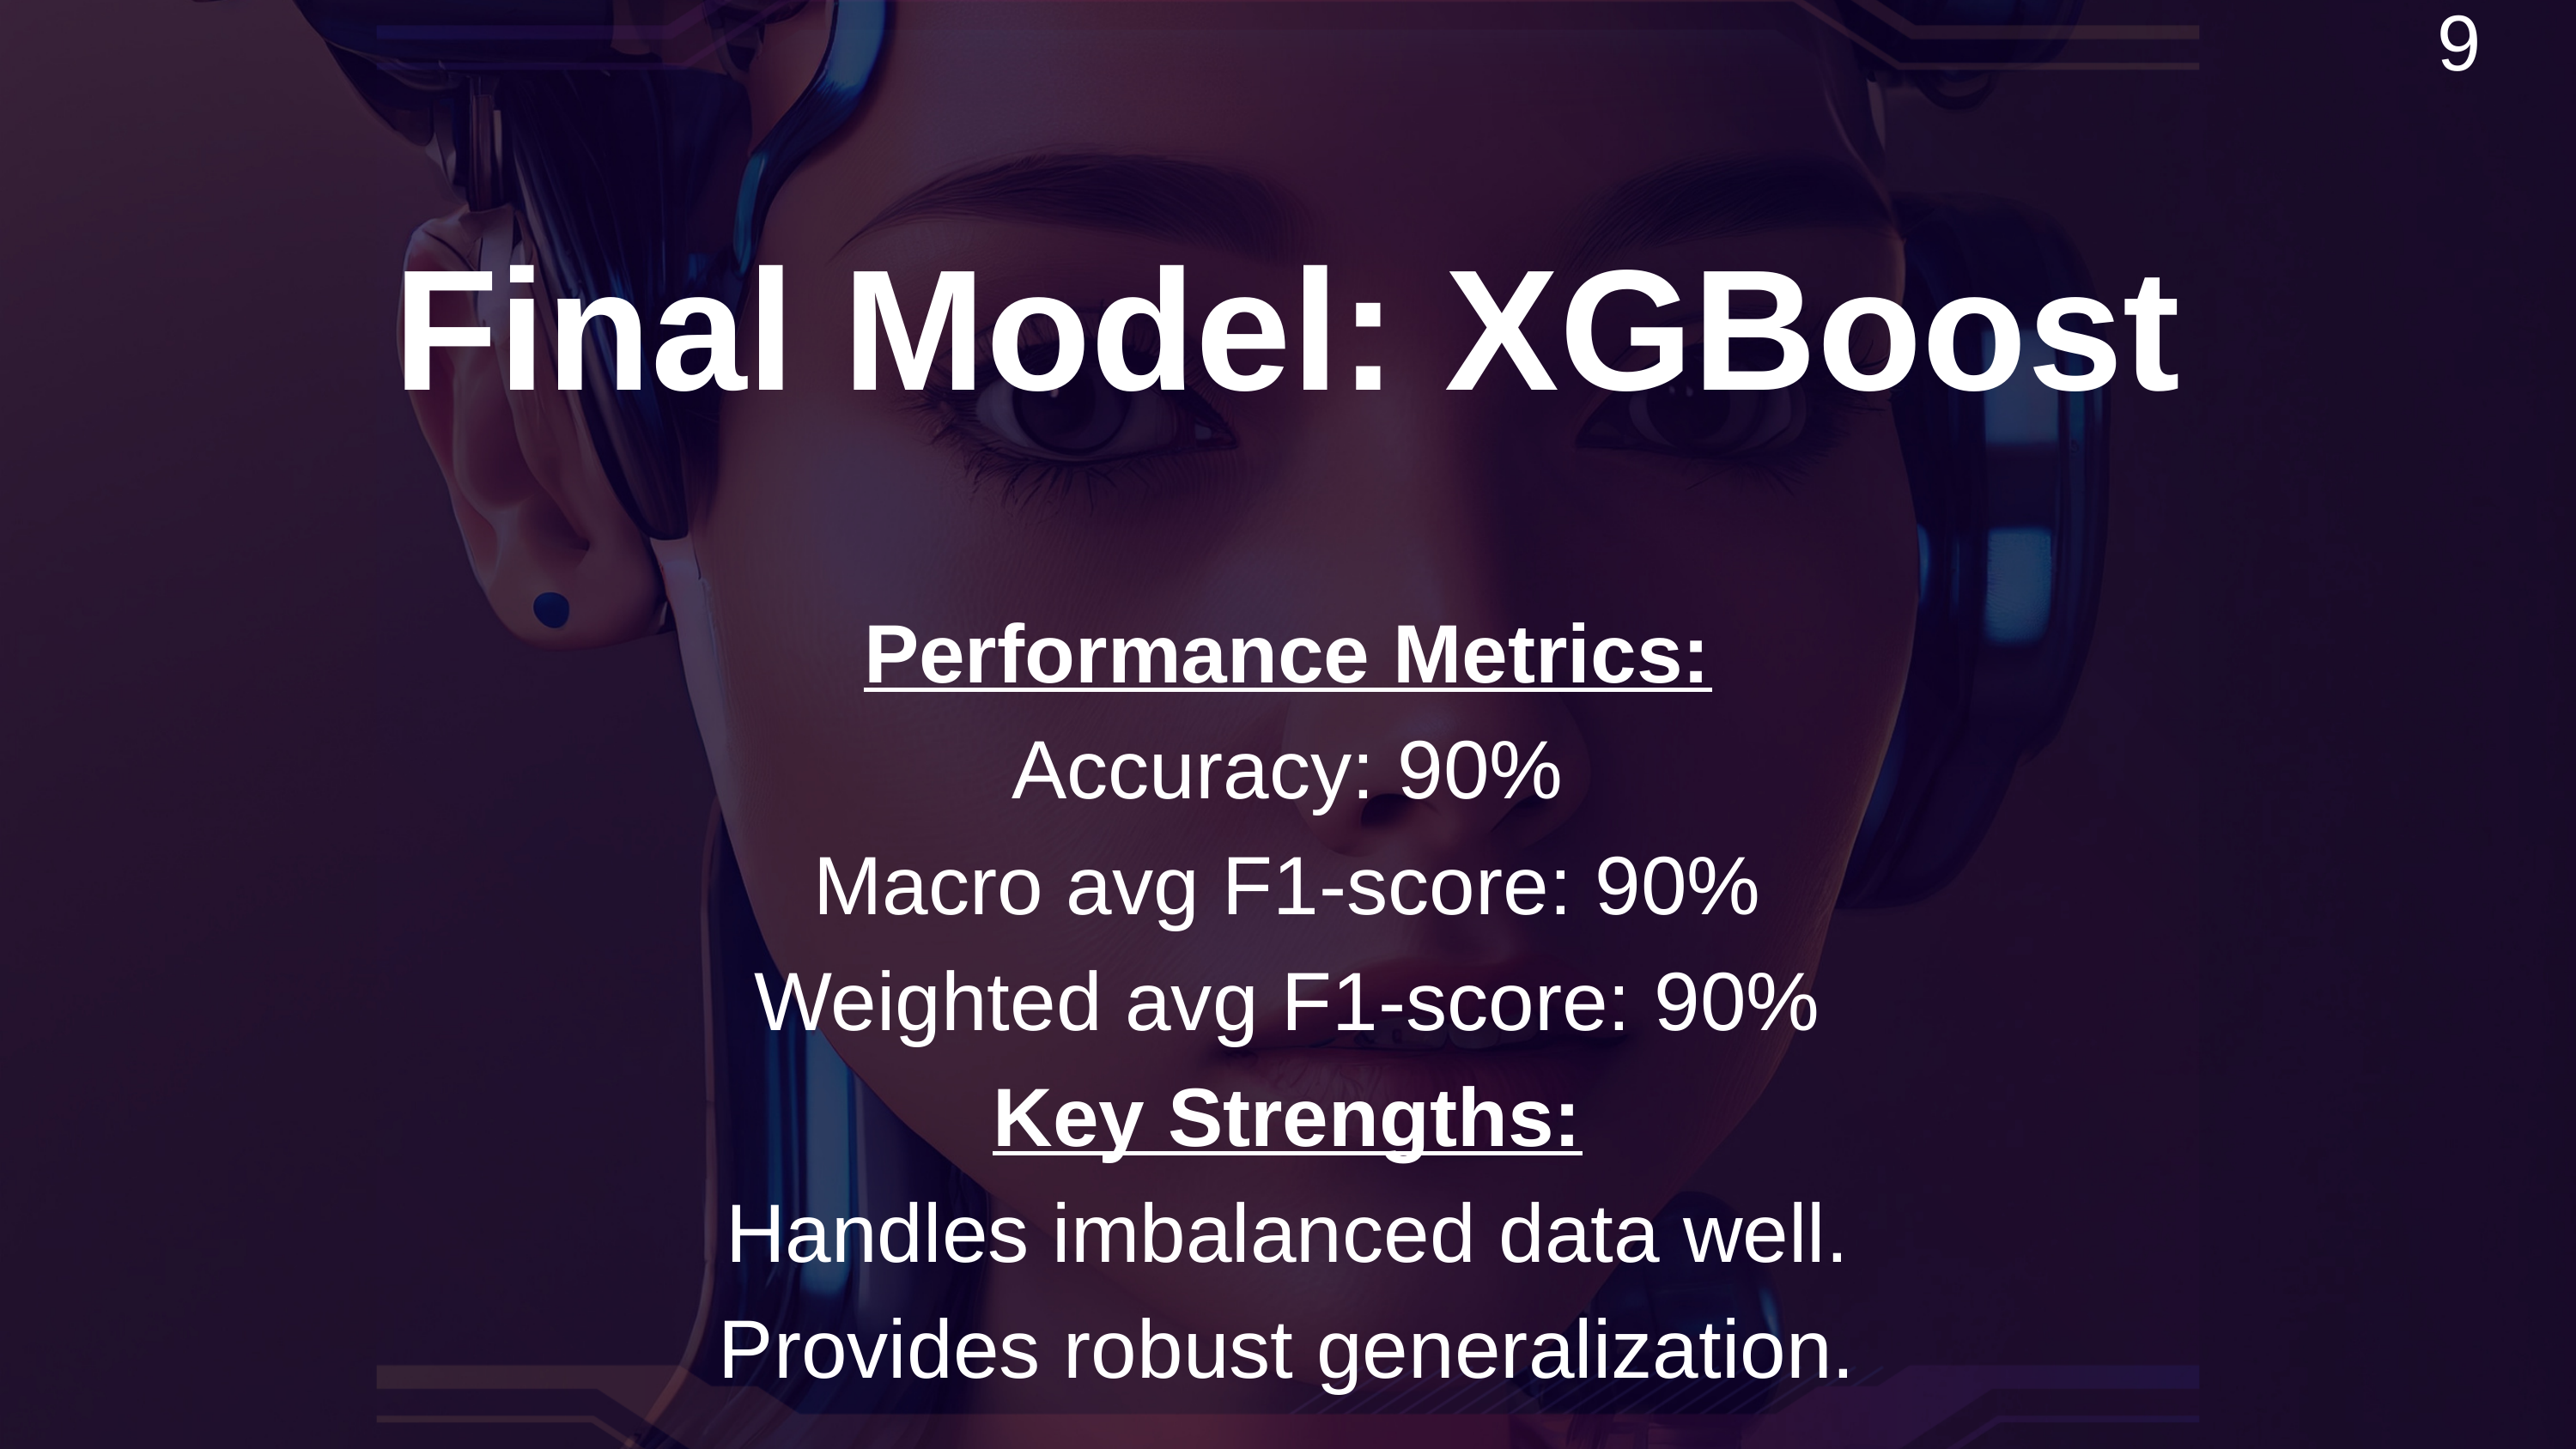

9
Final Model: XGBoost
Performance Metrics:
Accuracy: 90%
Macro avg F1-score: 90%
Weighted avg F1-score: 90%
Key Strengths:
Handles imbalanced data well.
Provides robust generalization.